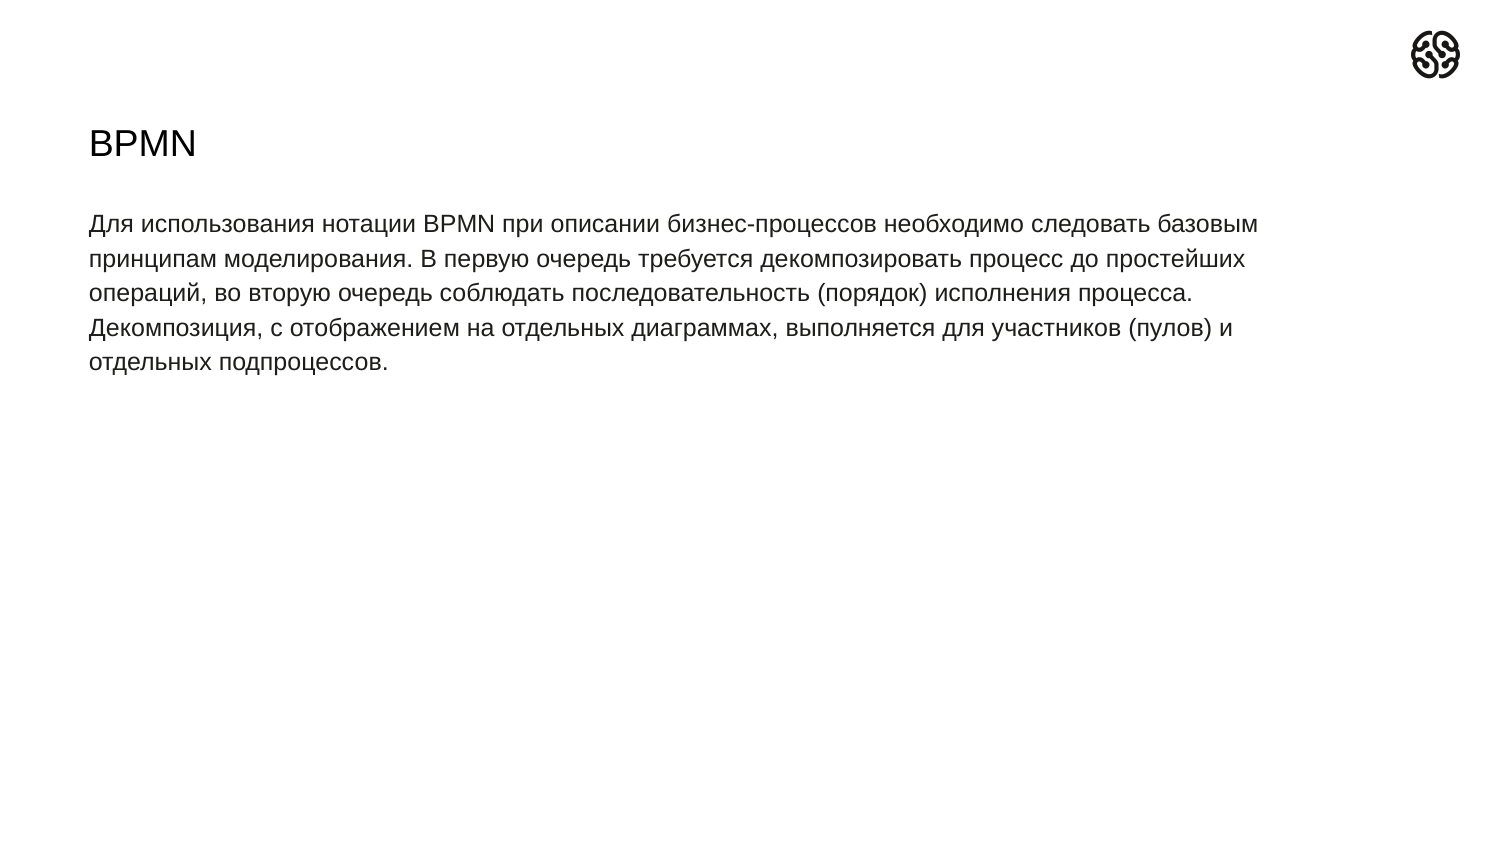

BPMN
Для использования нотации BPMN при описании бизнес-процессов необходимо следовать базовым принципам моделирования. В первую очередь требуется декомпозировать процесс до простейших операций, во вторую очередь соблюдать последовательность (порядок) исполнения процесса. Декомпозиция, с отображением на отдельных диаграммах, выполняется для участников (пулов) и отдельных подпроцессов.